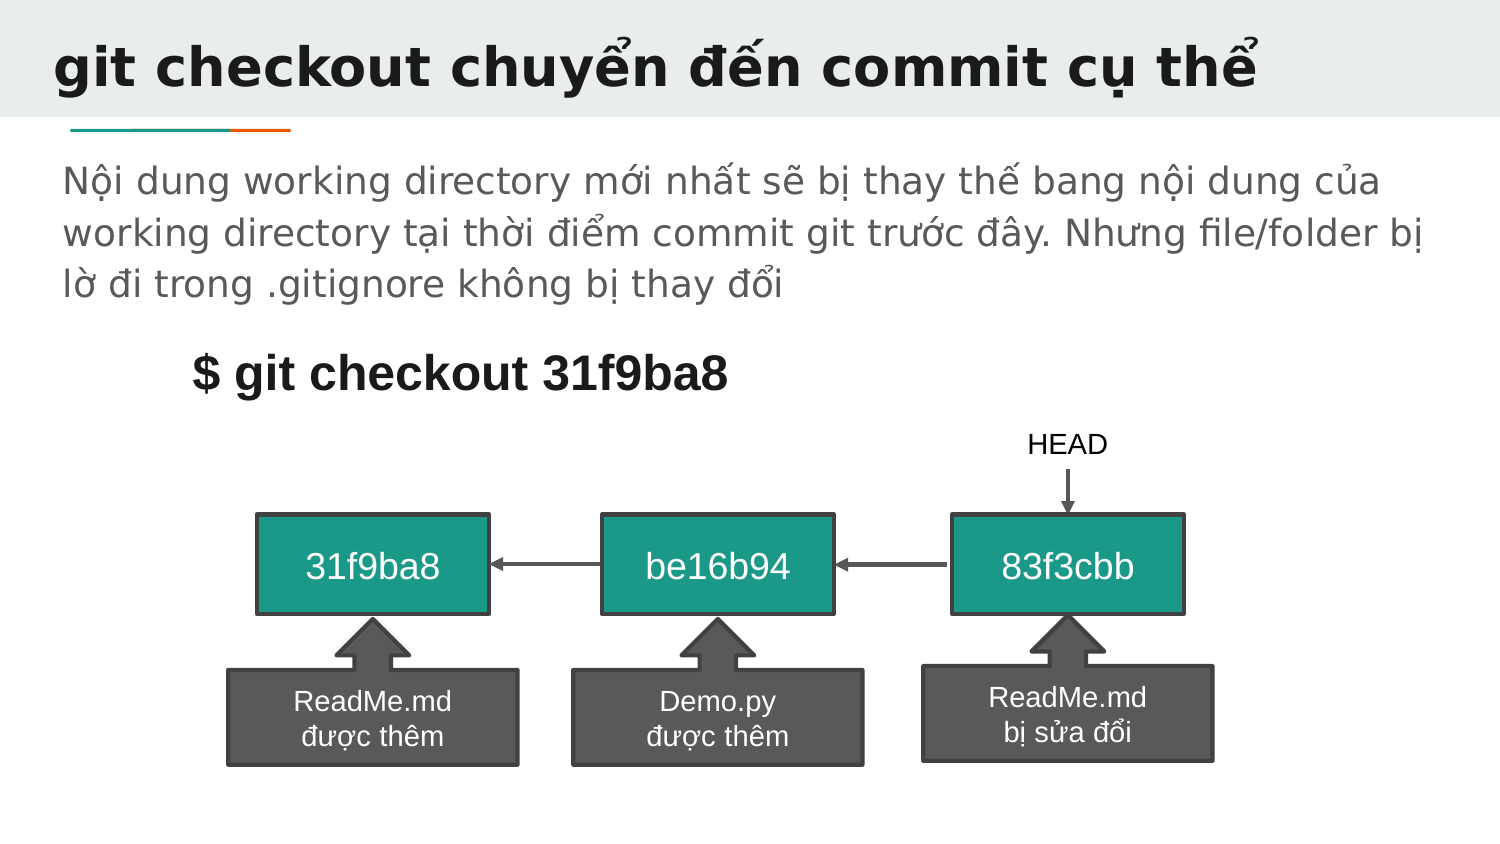

# git checkout chuyển đến commit cụ thể
Nội dung working directory mới nhất sẽ bị thay thế bang nội dung của working directory tại thời điểm commit git trước đây. Nhưng file/folder bị lờ đi trong .gitignore không bị thay đổi

$ git checkout 31f9ba8
HEAD
83f3cbb
31f9ba8
be16b94
ReadMe.md
bị sửa đổi
ReadMe.md
được thêm
Demo.py
được thêm